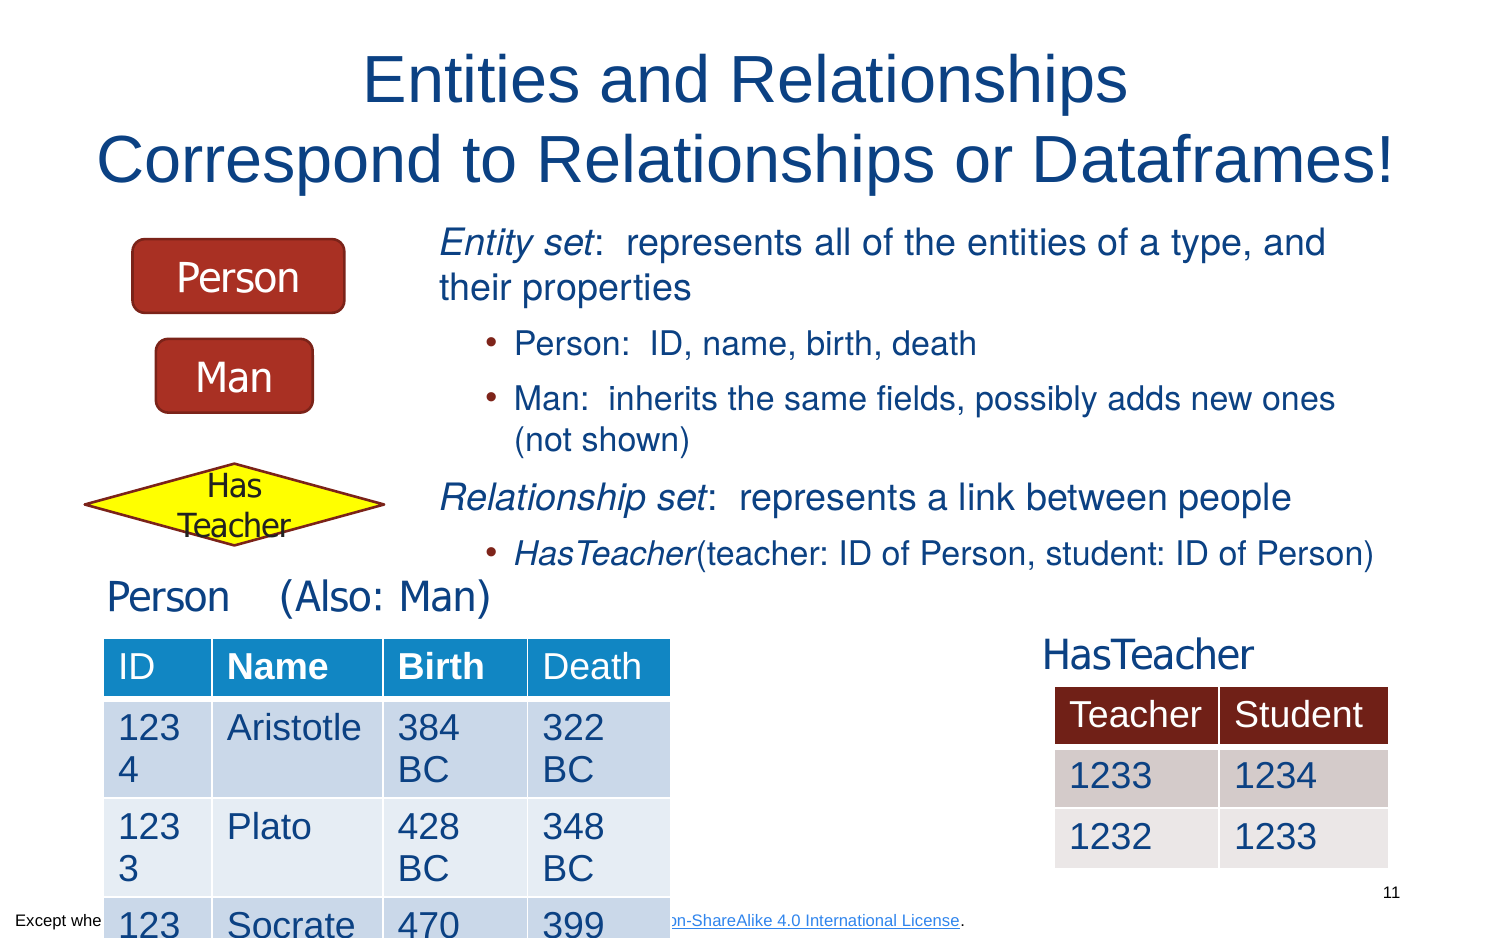

# Entities and Relationships Correspond to Relationships or Dataframes!
Entity set:  represents all of the entities of a type, and their properties
Person:  ID, name, birth, death
Man:  inherits the same fields, possibly adds new ones (not shown)
Relationship set:  represents a link between people
HasTeacher(teacher: ID of Person, student: ID of Person)
Person
Man
Has Teacher
Person
(Also: Man)
HasTeacher
| ID | Name | Birth | Death |
| --- | --- | --- | --- |
| 1234 | Aristotle | 384 BC | 322 BC |
| 1233 | Plato | 428 BC | 348 BC |
| 1232 | Socrates | 470 BC | 399 BC |
| Teacher | Student |
| --- | --- |
| 1233 | 1234 |
| 1232 | 1233 |
11